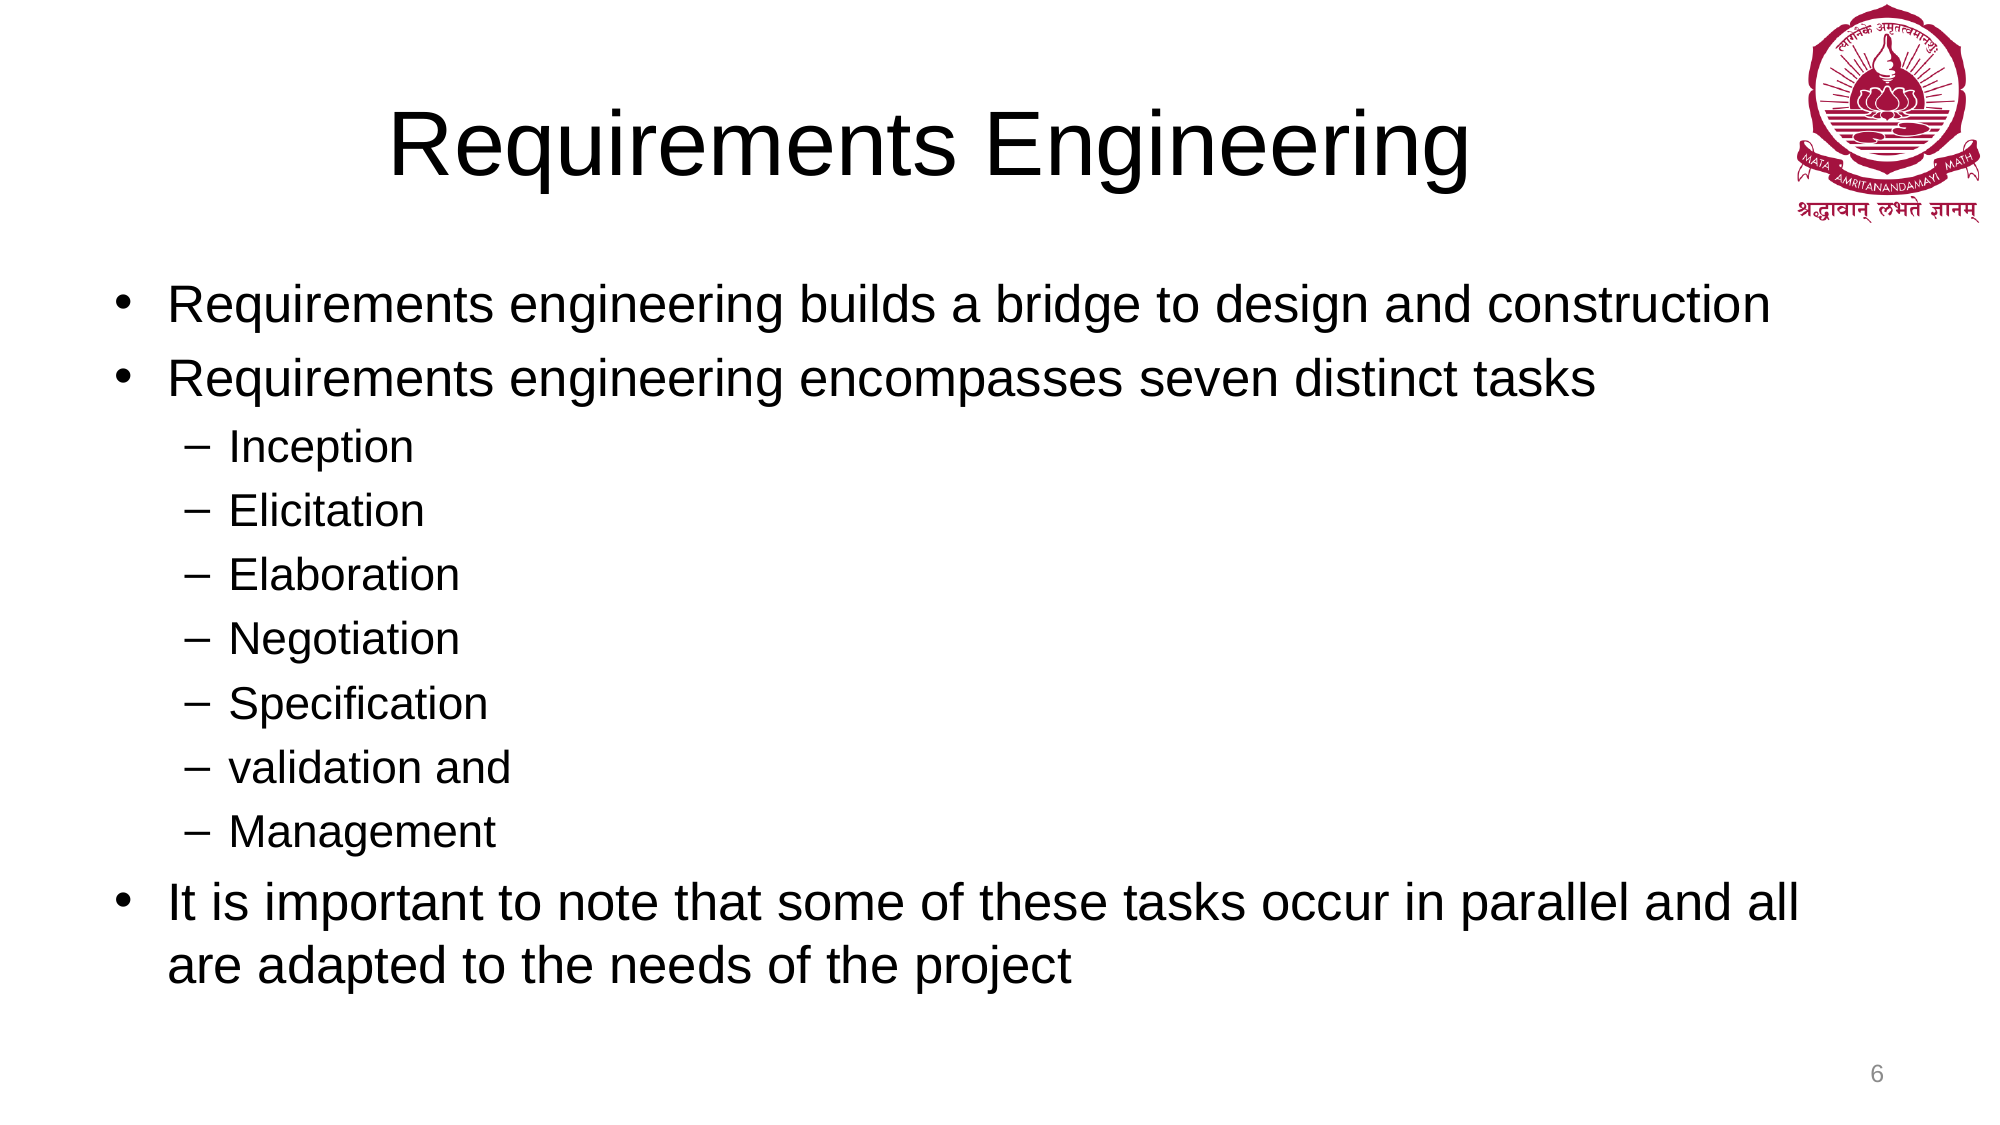

# Requirements Engineering
Requirements engineering builds a bridge to design and construction
Requirements engineering encompasses seven distinct tasks
Inception
Elicitation
Elaboration
Negotiation
Specification
validation and
Management
It is important to note that some of these tasks occur in parallel and all are adapted to the needs of the project
6